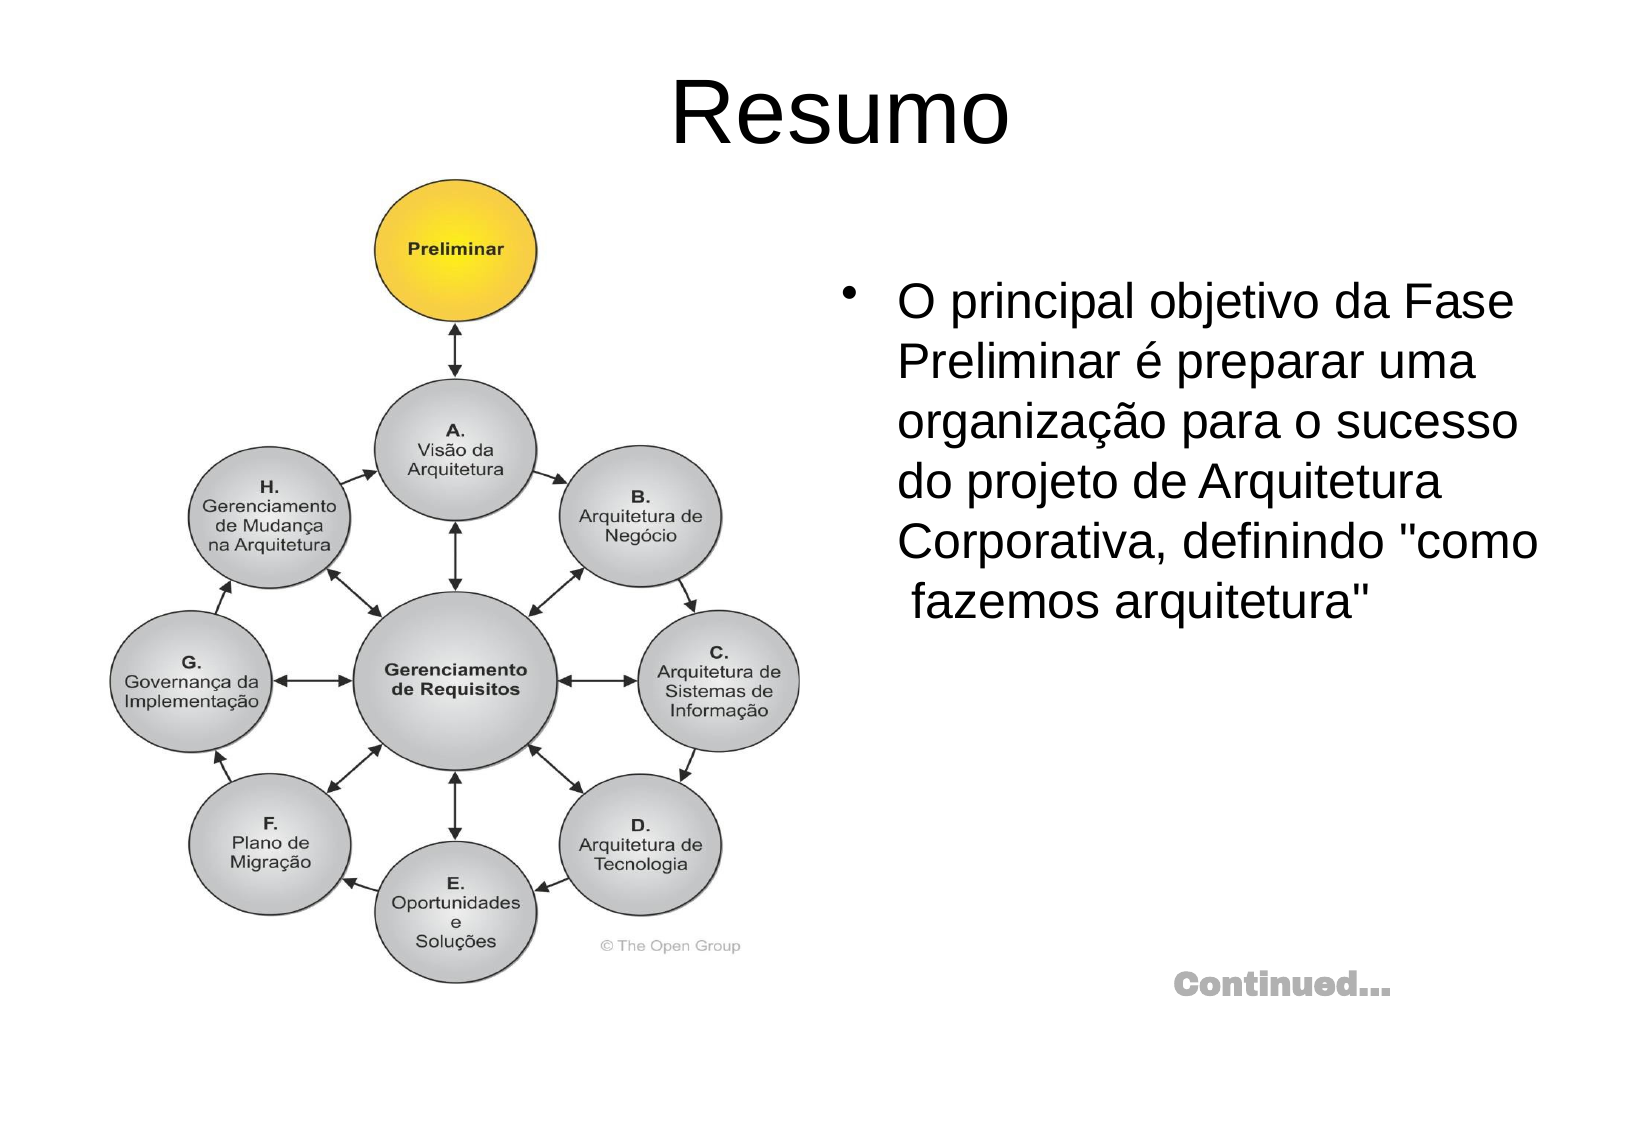

# Resumo

O principal objetivo da Fase  Preliminar é preparar uma  organização para o sucesso  do projeto de Arquitetura  Corporativa, definindo "como  fazemos arquitetura"
Continued…